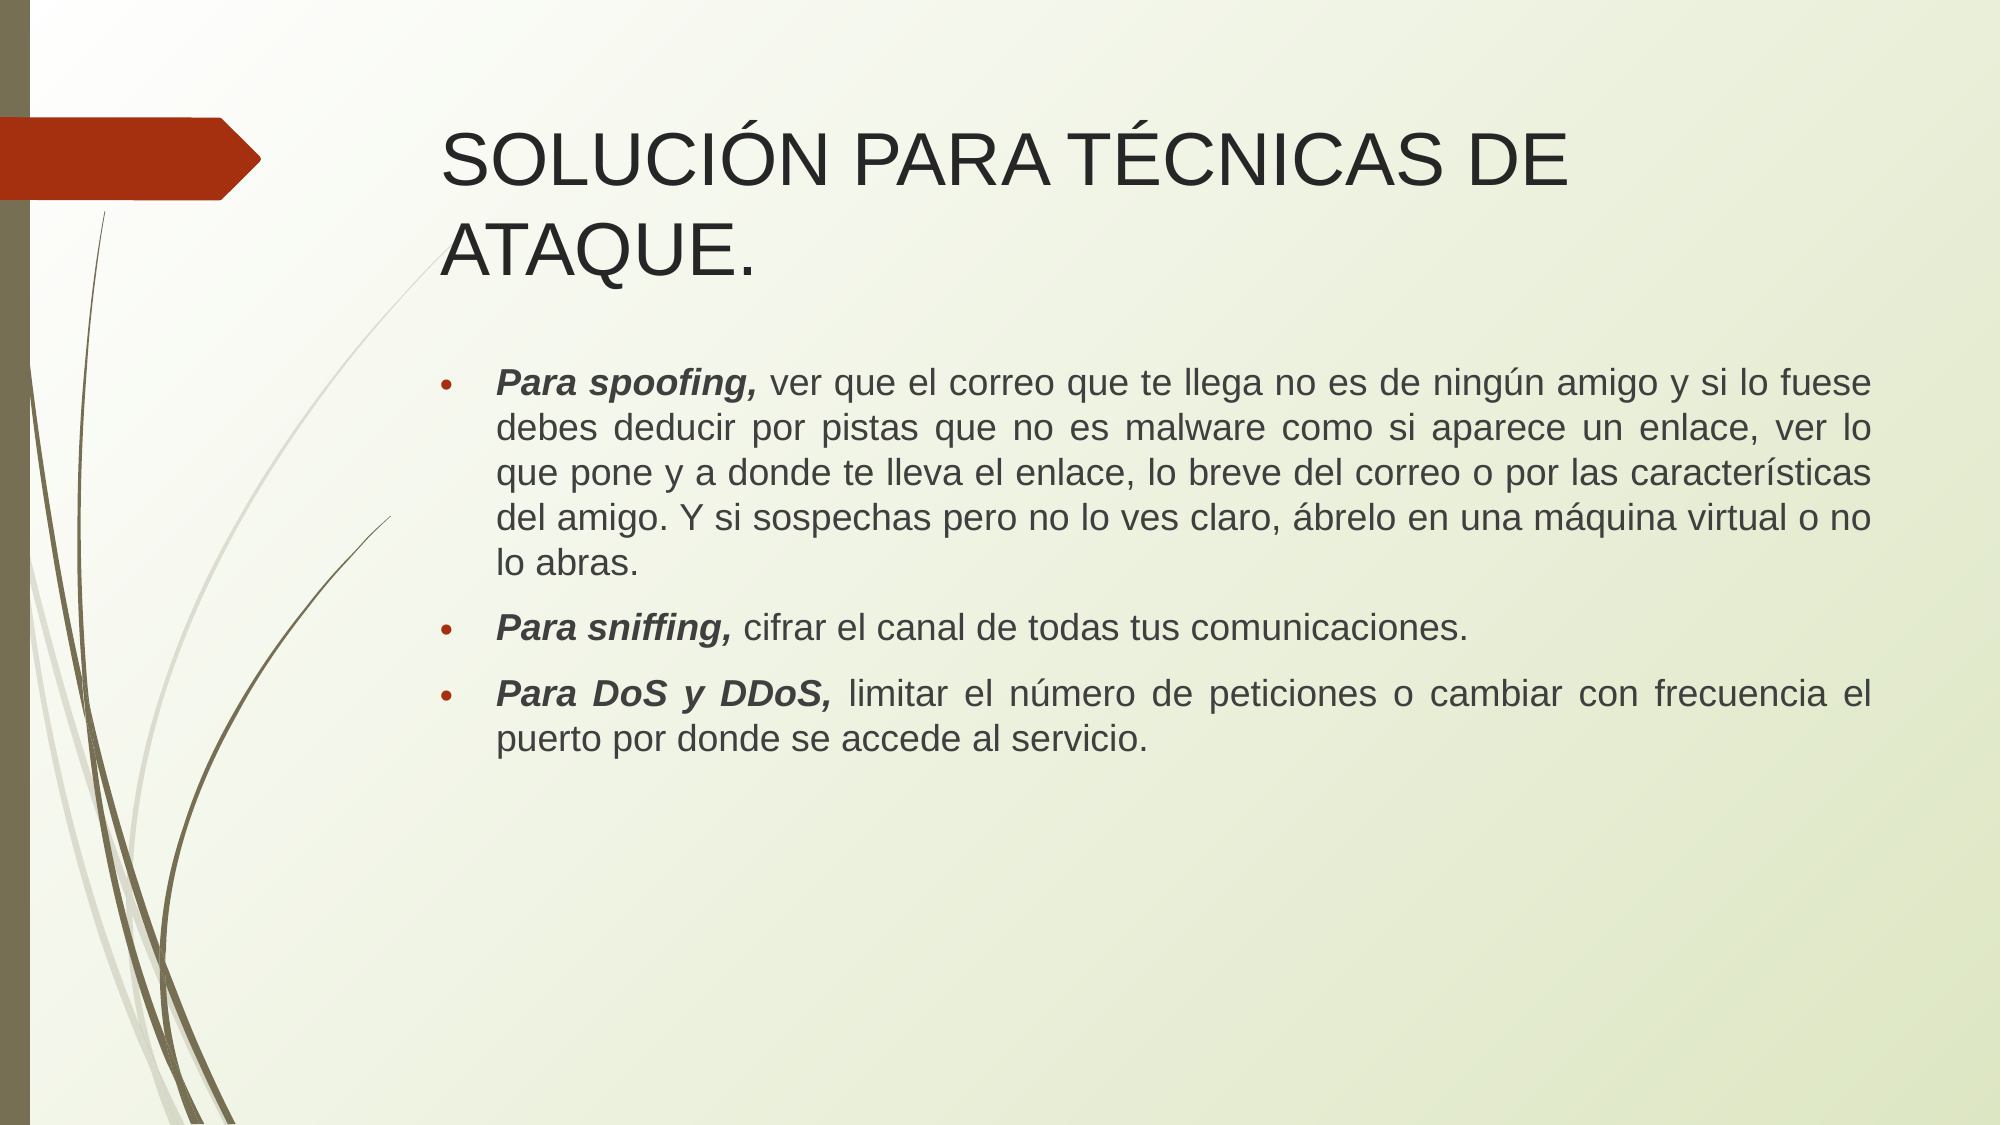

# SOLUCIÓN PARA TÉCNICAS DE ATAQUE.
Para spoofing, ver que el correo que te llega no es de ningún amigo y si lo fuese debes deducir por pistas que no es malware como si aparece un enlace, ver lo que pone y a donde te lleva el enlace, lo breve del correo o por las características del amigo. Y si sospechas pero no lo ves claro, ábrelo en una máquina virtual o no lo abras.
Para sniffing, cifrar el canal de todas tus comunicaciones.
Para DoS y DDoS, limitar el número de peticiones o cambiar con frecuencia el puerto por donde se accede al servicio.